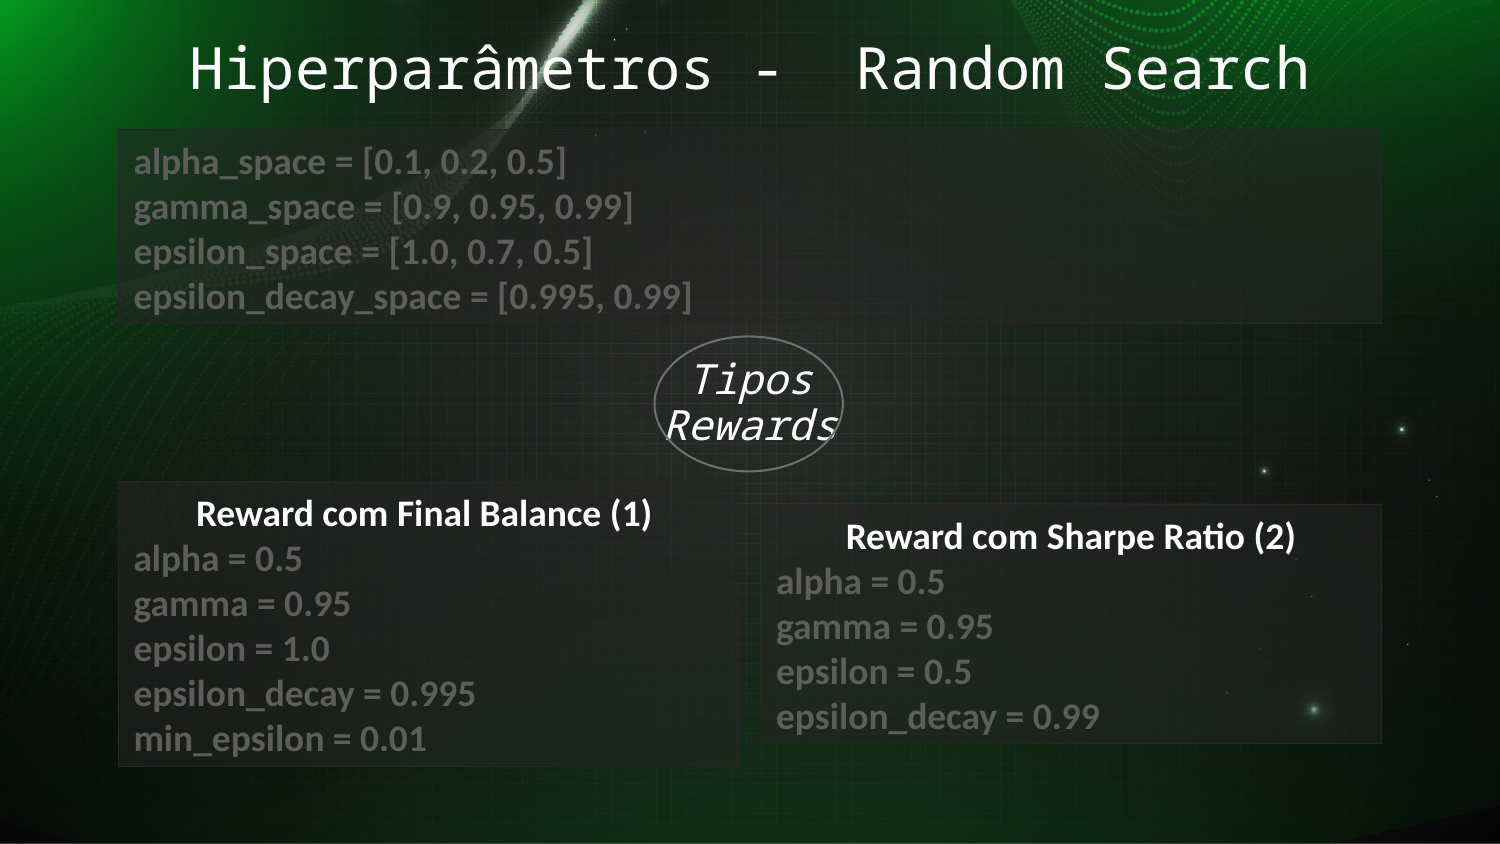

# Hiperparâmetros -  Random Search
alpha_space = [0.1, 0.2, 0.5]
gamma_space = [0.9, 0.95, 0.99]
epsilon_space = [1.0, 0.7, 0.5]
epsilon_decay_space = [0.995, 0.99]

Tipos
Rewards
Reward com Final Balance (1)
alpha = 0.5
gamma = 0.95
epsilon = 1.0
epsilon_decay = 0.995
min_epsilon = 0.01
Reward com Sharpe Ratio (2)
alpha = 0.5
gamma = 0.95
epsilon = 0.5
epsilon_decay = 0.99